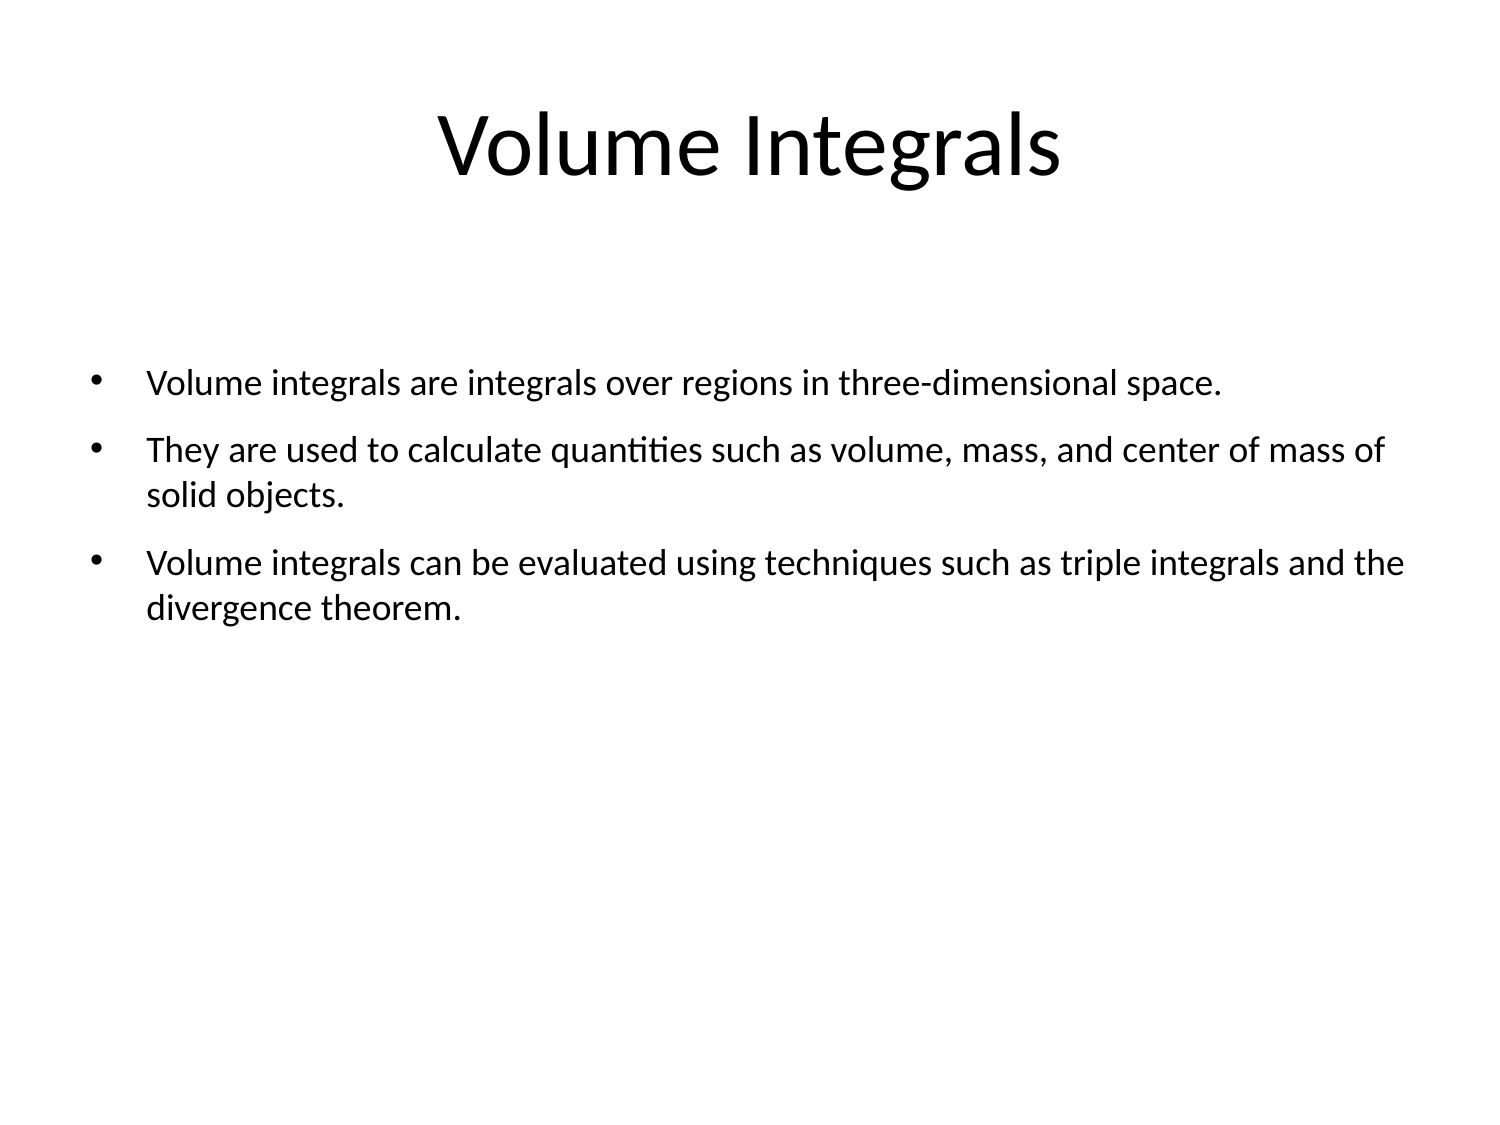

# Volume Integrals

Volume integrals are integrals over regions in three-dimensional space.
They are used to calculate quantities such as volume, mass, and center of mass of solid objects.
Volume integrals can be evaluated using techniques such as triple integrals and the divergence theorem.